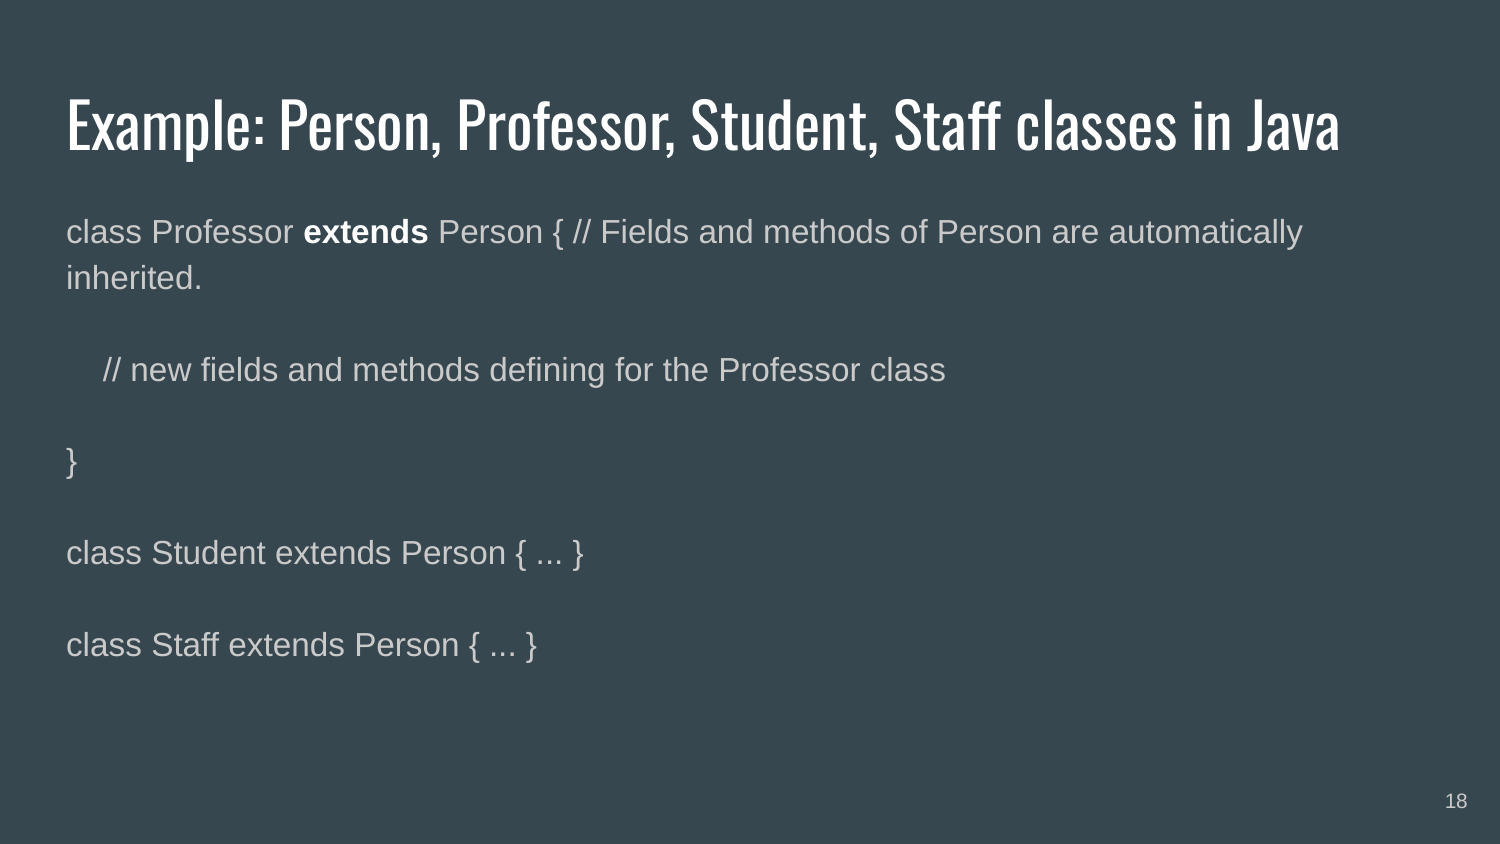

# Example: Person, Professor, Student, Staff classes in Java
class Professor extends Person { // Fields and methods of Person are automatically inherited.
    // new fields and methods defining for the Professor class
}
class Student extends Person { ... }
class Staff extends Person { ... }
18